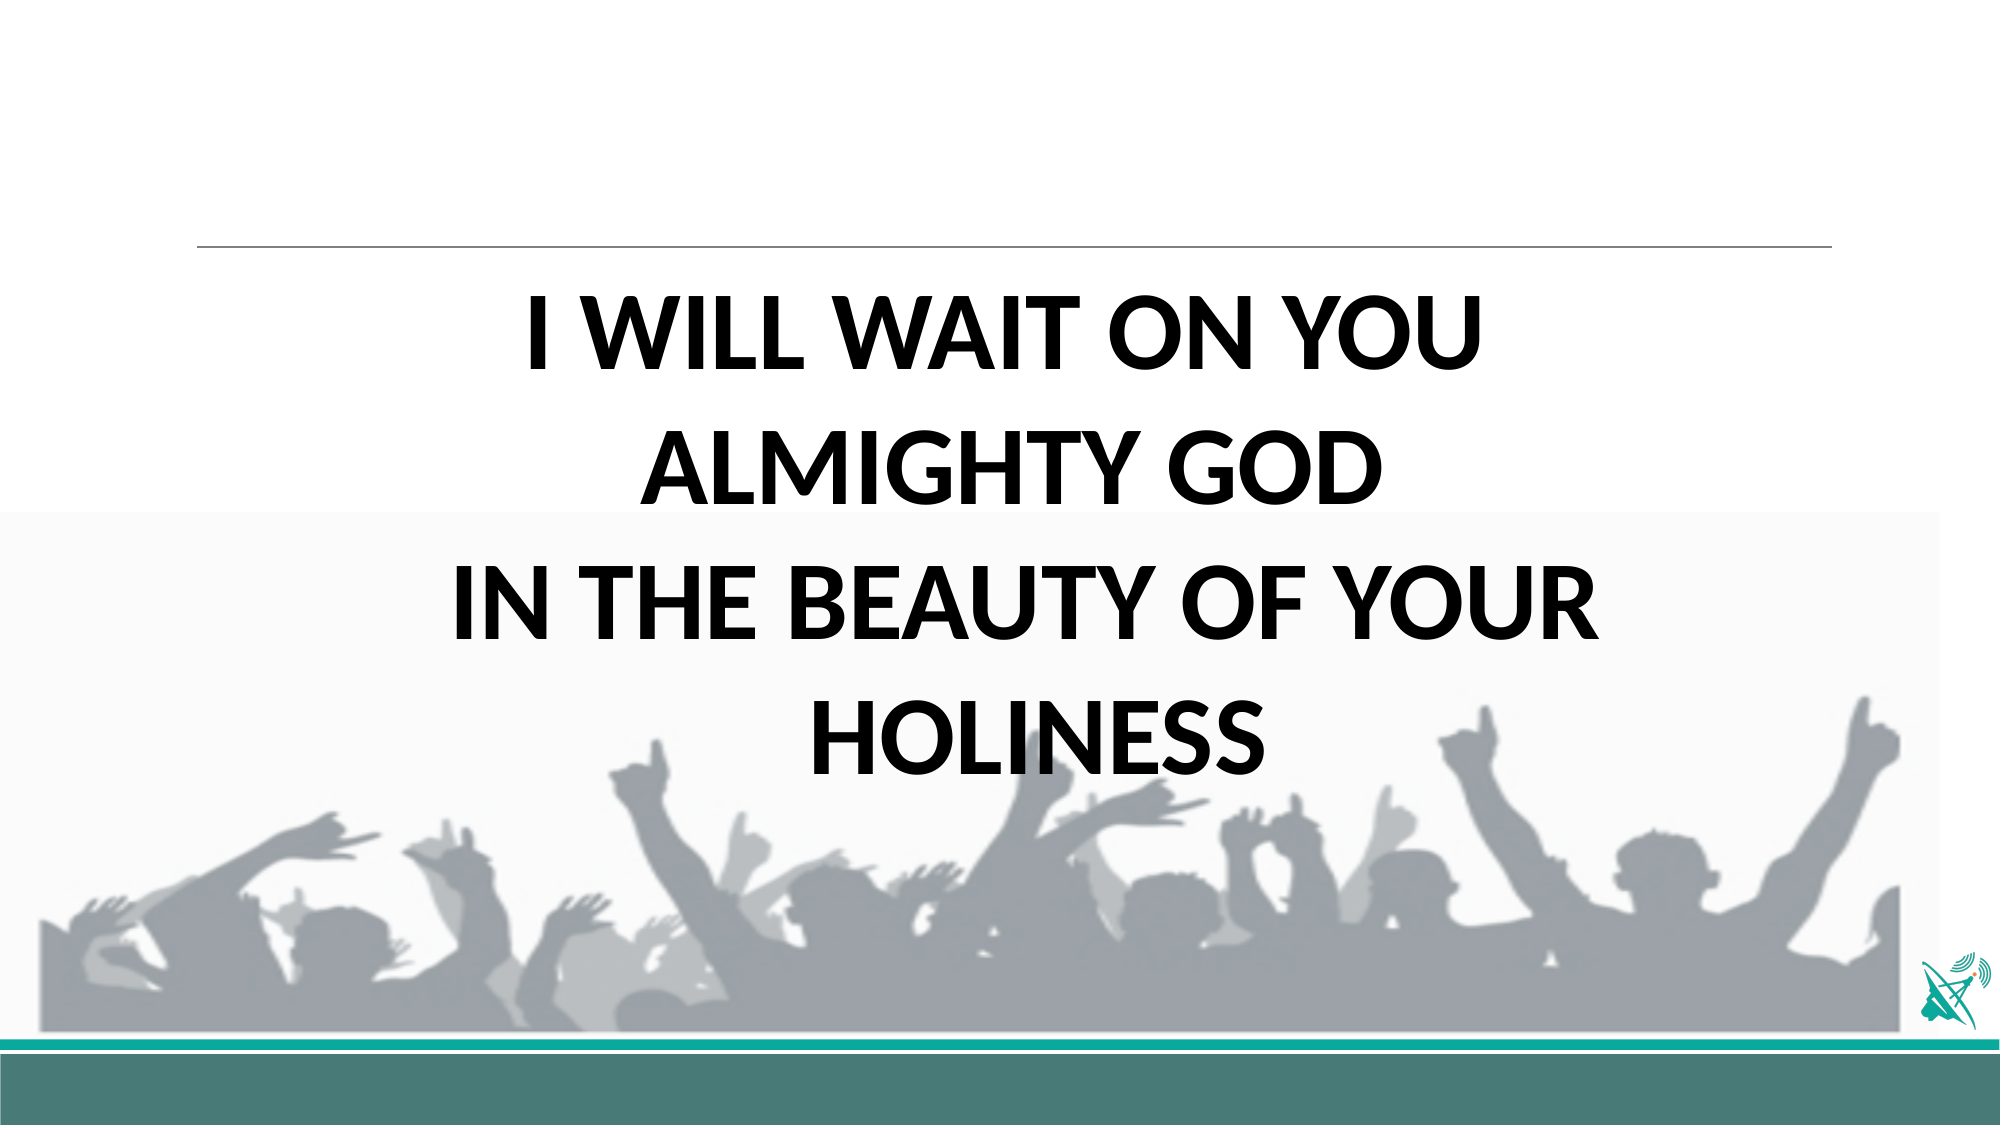

I WILL WAIT ON YOU
ALMIGHTY GOD
IN THE BEAUTY OF YOUR
 HOLINESS